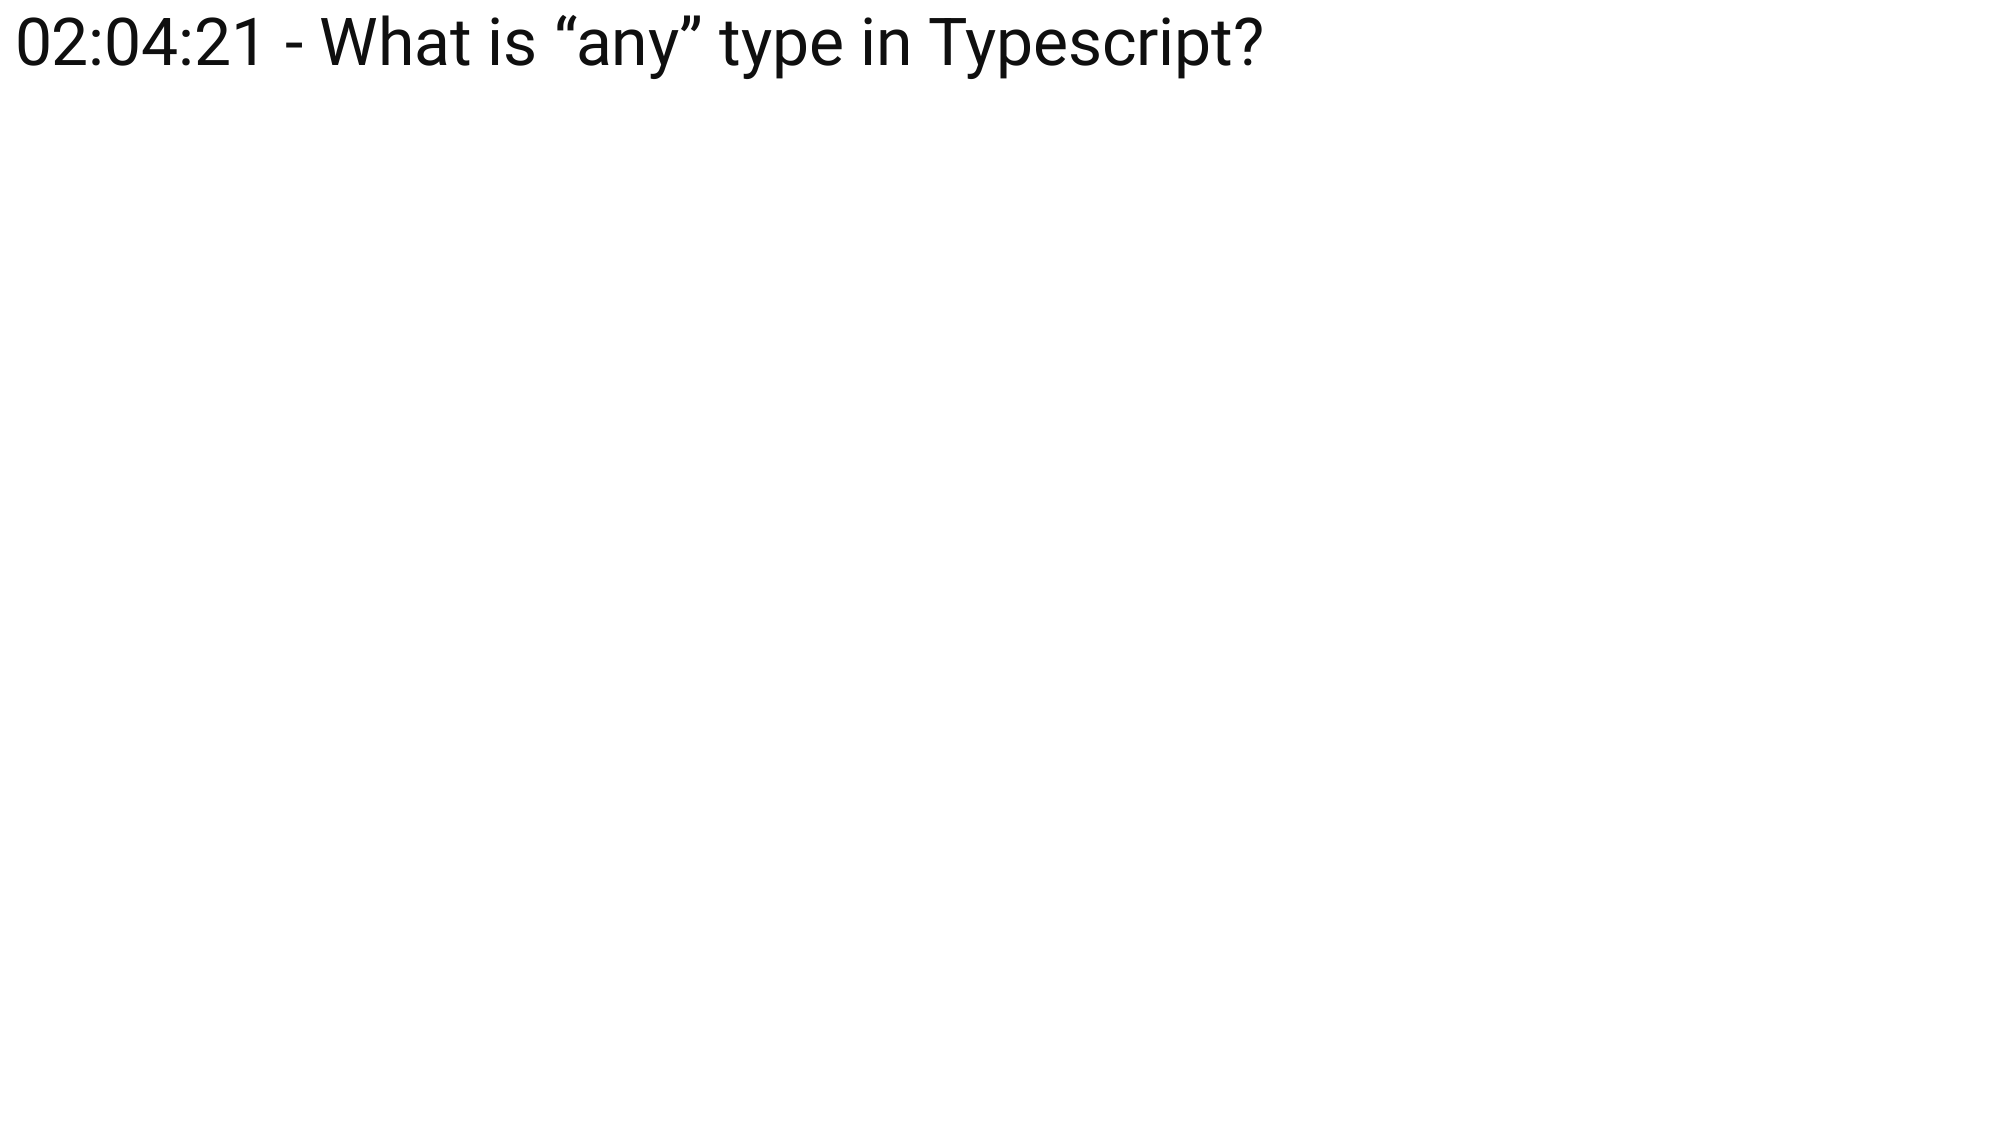

# 02:04:21 - What is “any” type in Typescript?